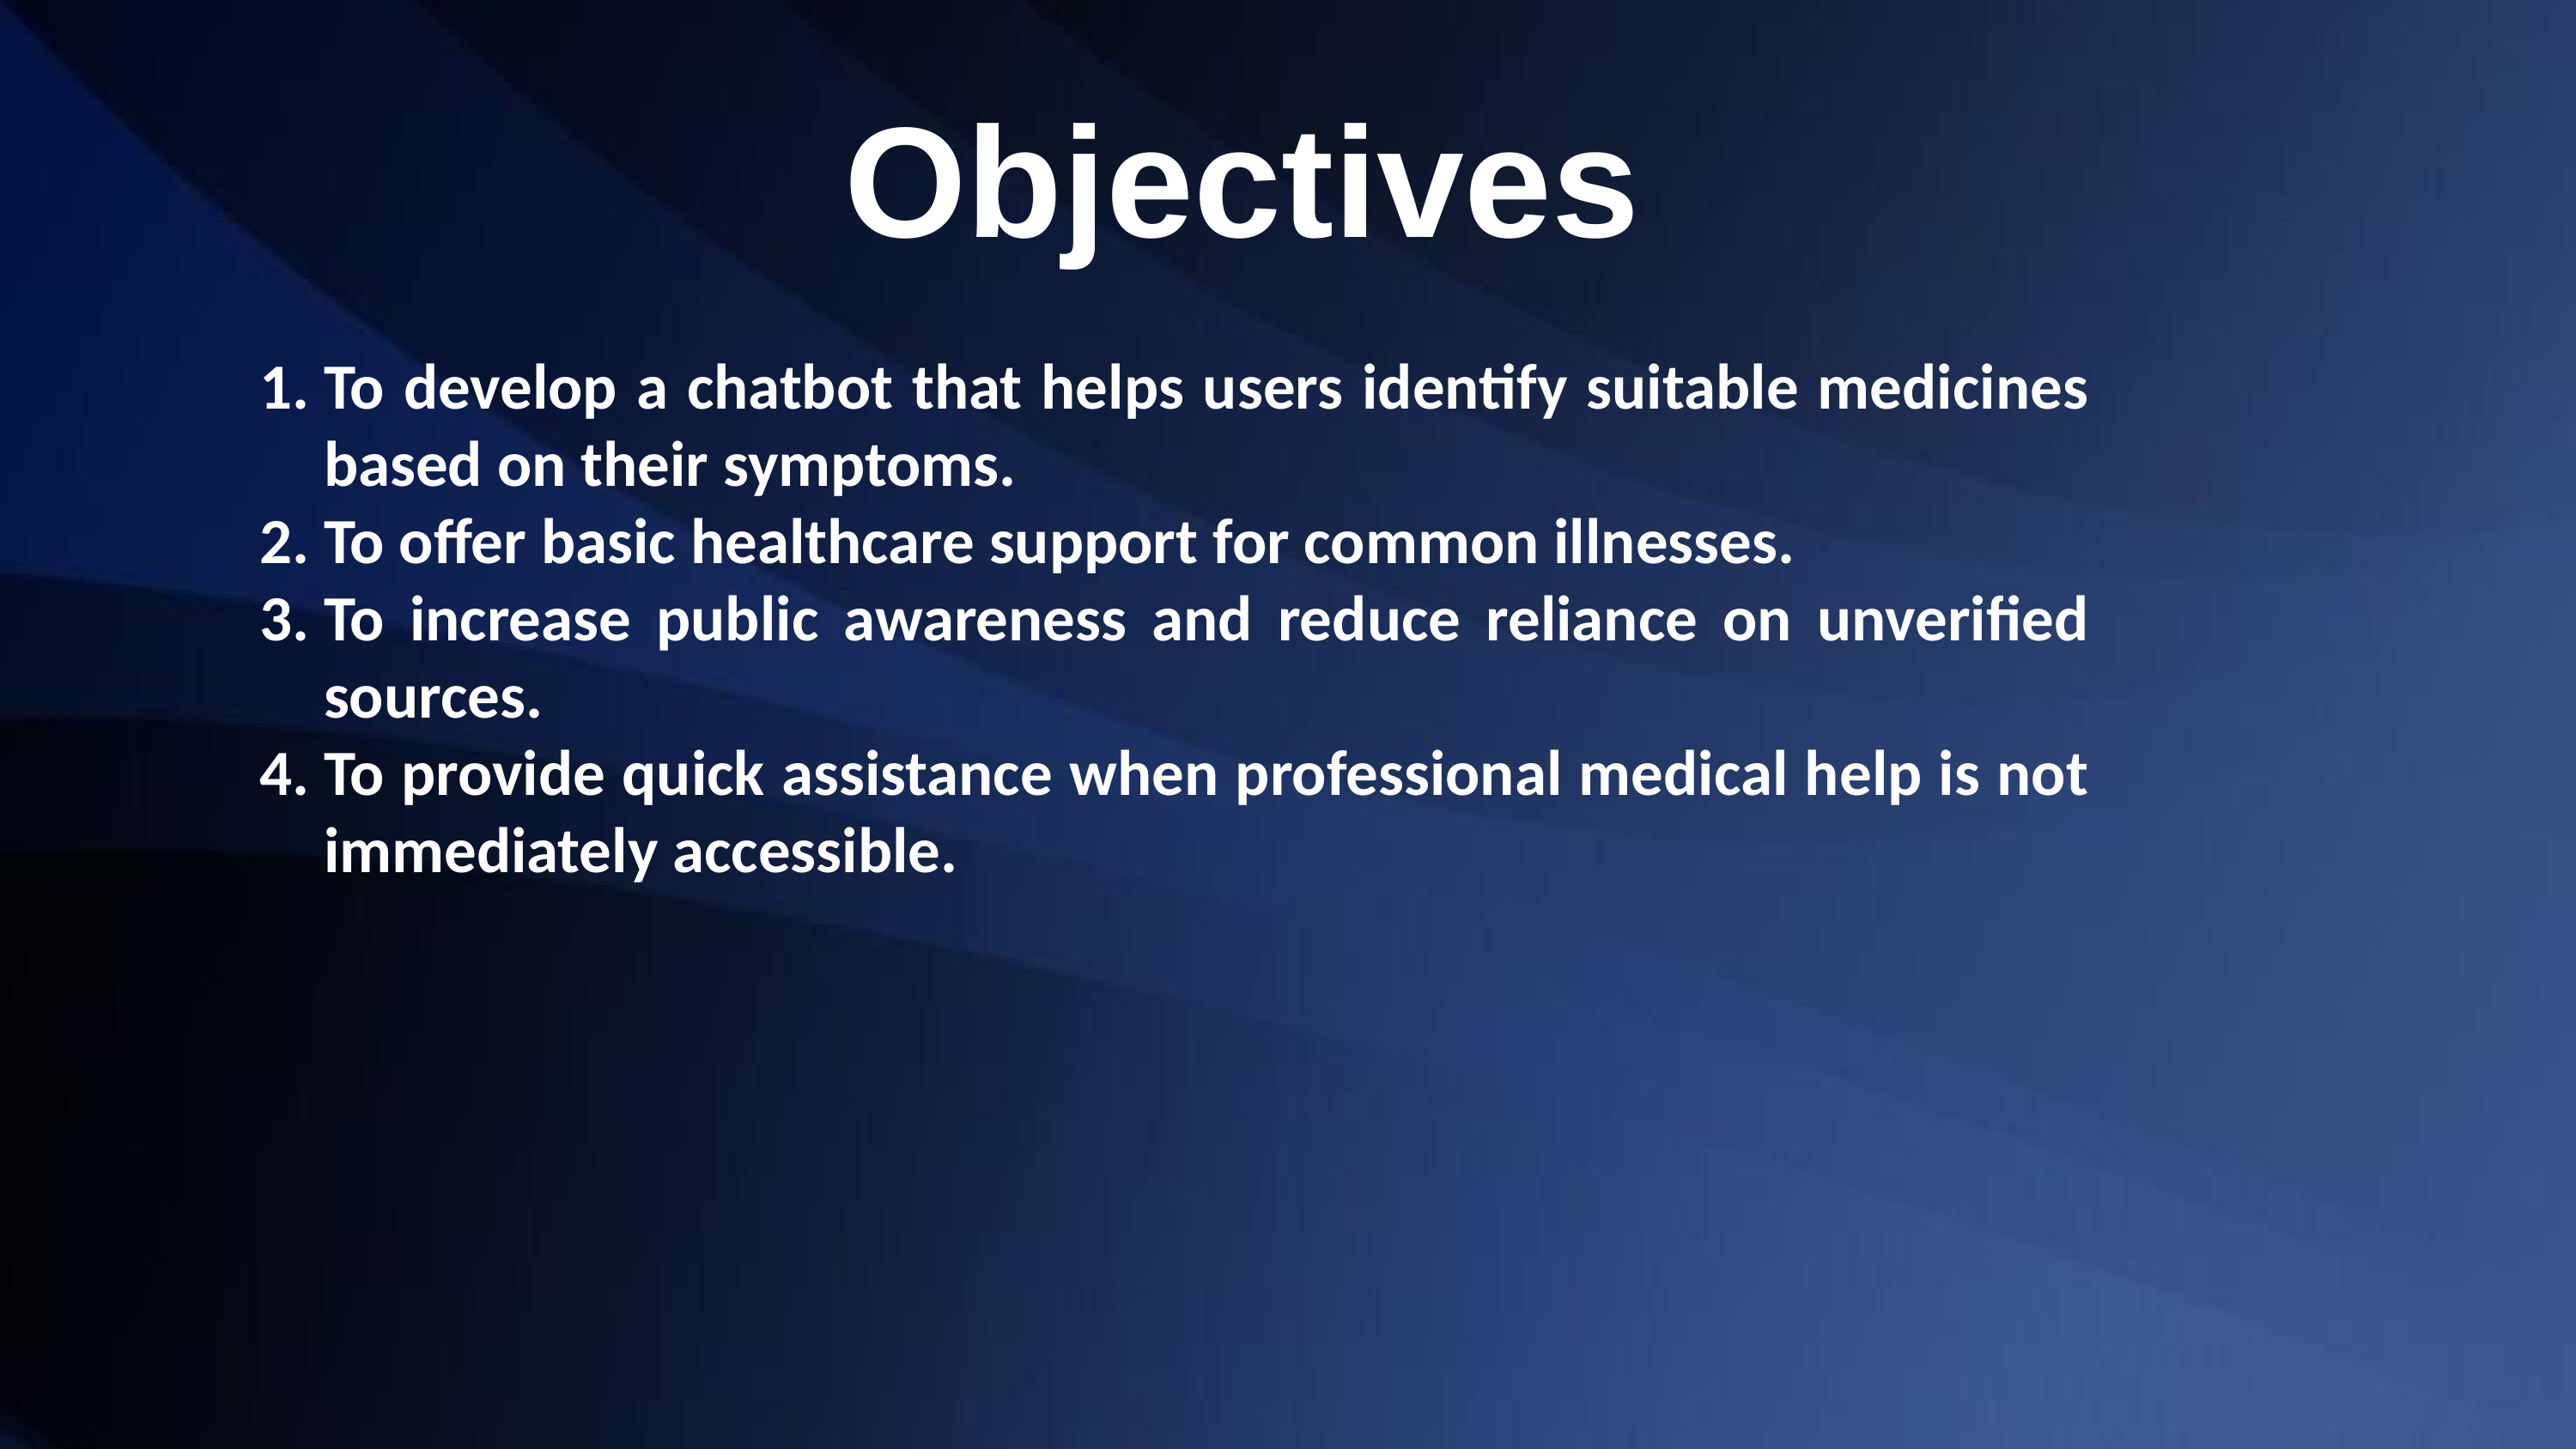

Objectives
To develop a chatbot that helps users identify suitable medicines based on their symptoms.
To offer basic healthcare support for common illnesses.
To increase public awareness and reduce reliance on unverified sources.
To provide quick assistance when professional medical help is not immediately accessible.